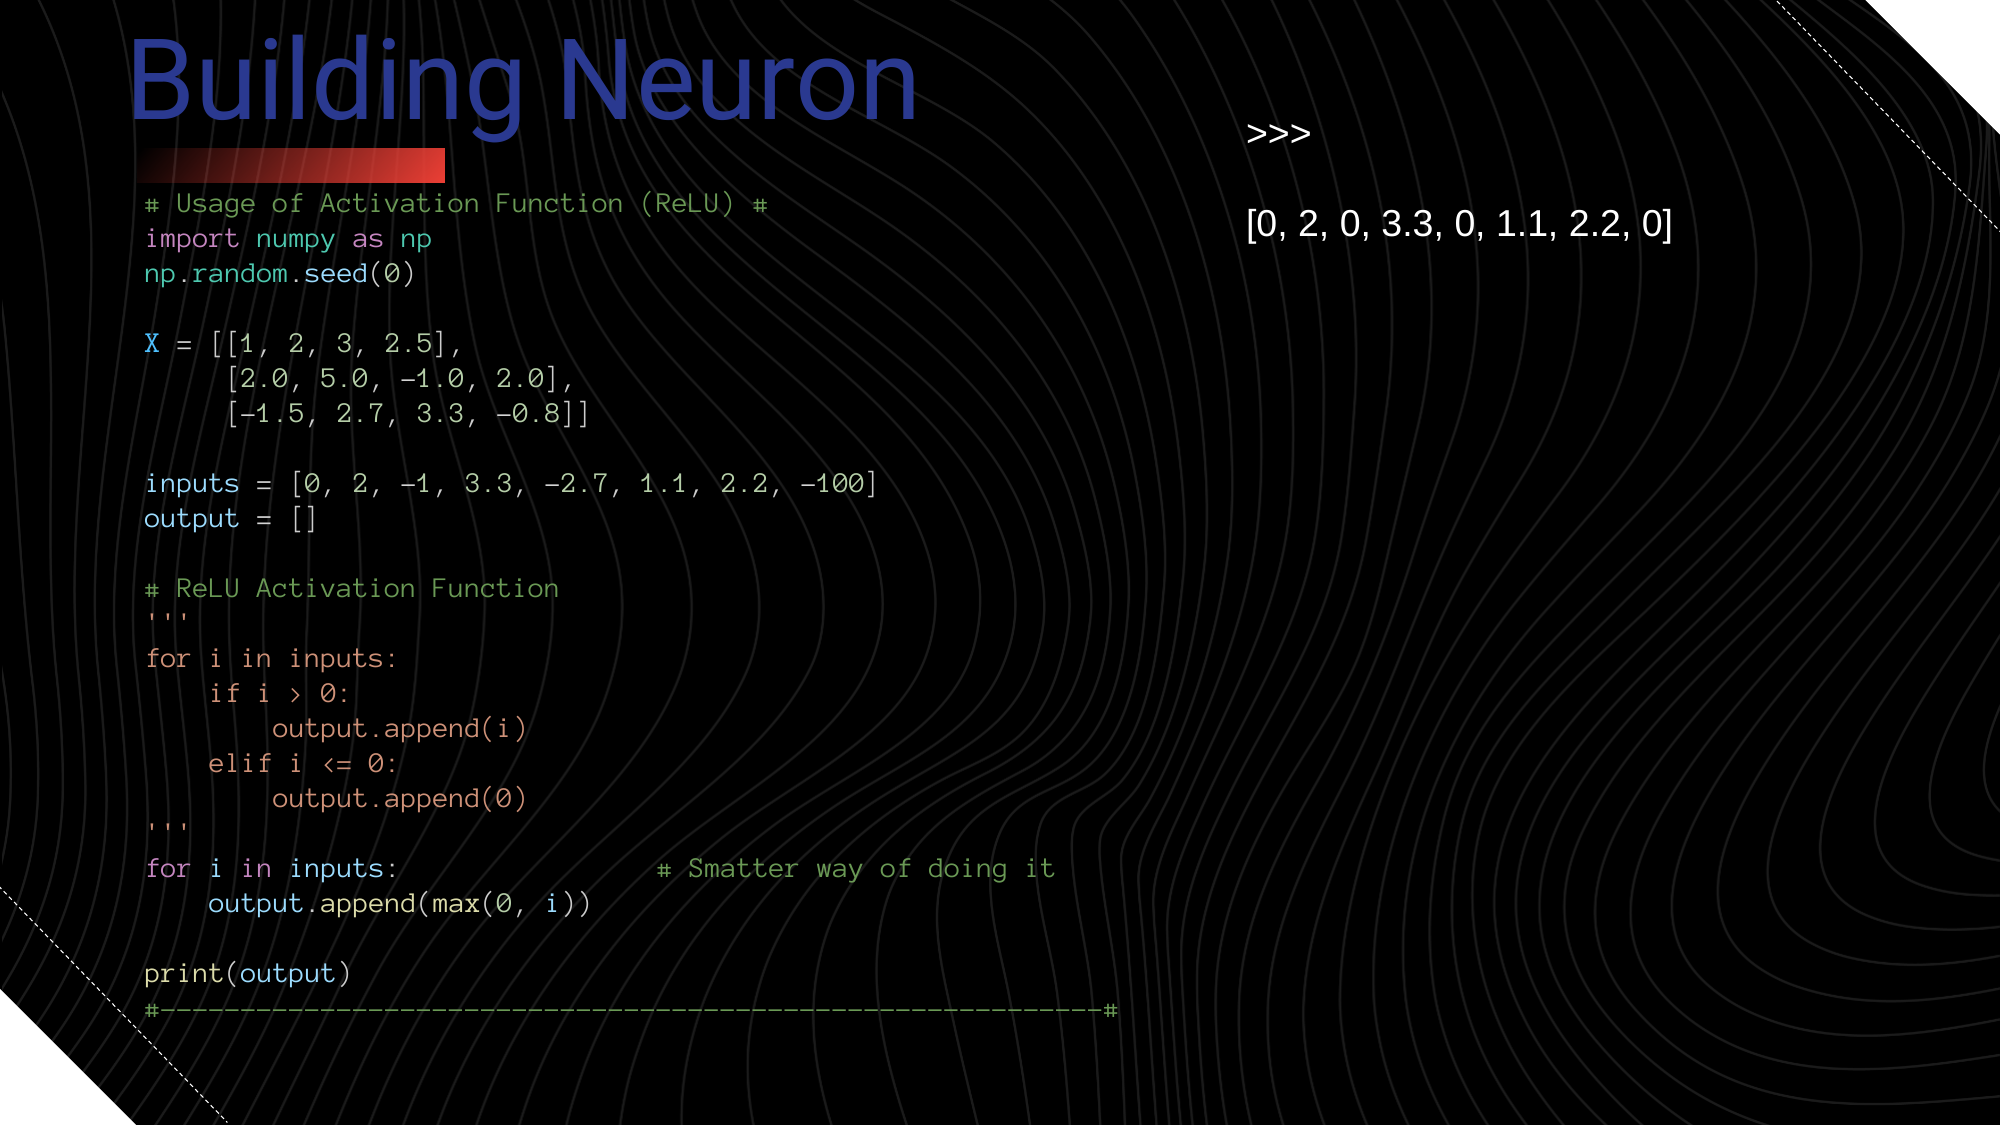

Building Neuron
>>>

[0, 2, 0, 3.3, 0, 1.1, 2.2, 0]
# Usage of Activation Function (ReLU) # import numpy as np
np.random.seed(0)
X = [[1, 2, 3, 2.5],
     [2.0, 5.0, -1.0, 2.0],
     [-1.5, 2.7, 3.3, -0.8]]
inputs = [0, 2, -1, 3.3, -2.7, 1.1, 2.2, -100]
output = []
# ReLU Activation Function
'''
for i in inputs:
    if i > 0:
        output.append(i)
    elif i <= 0:
        output.append(0)
'''
for i in inputs:                # Smatter way of doing it
    output.append(max(0, i))
print(output)
#-----------------------------------------------------------#